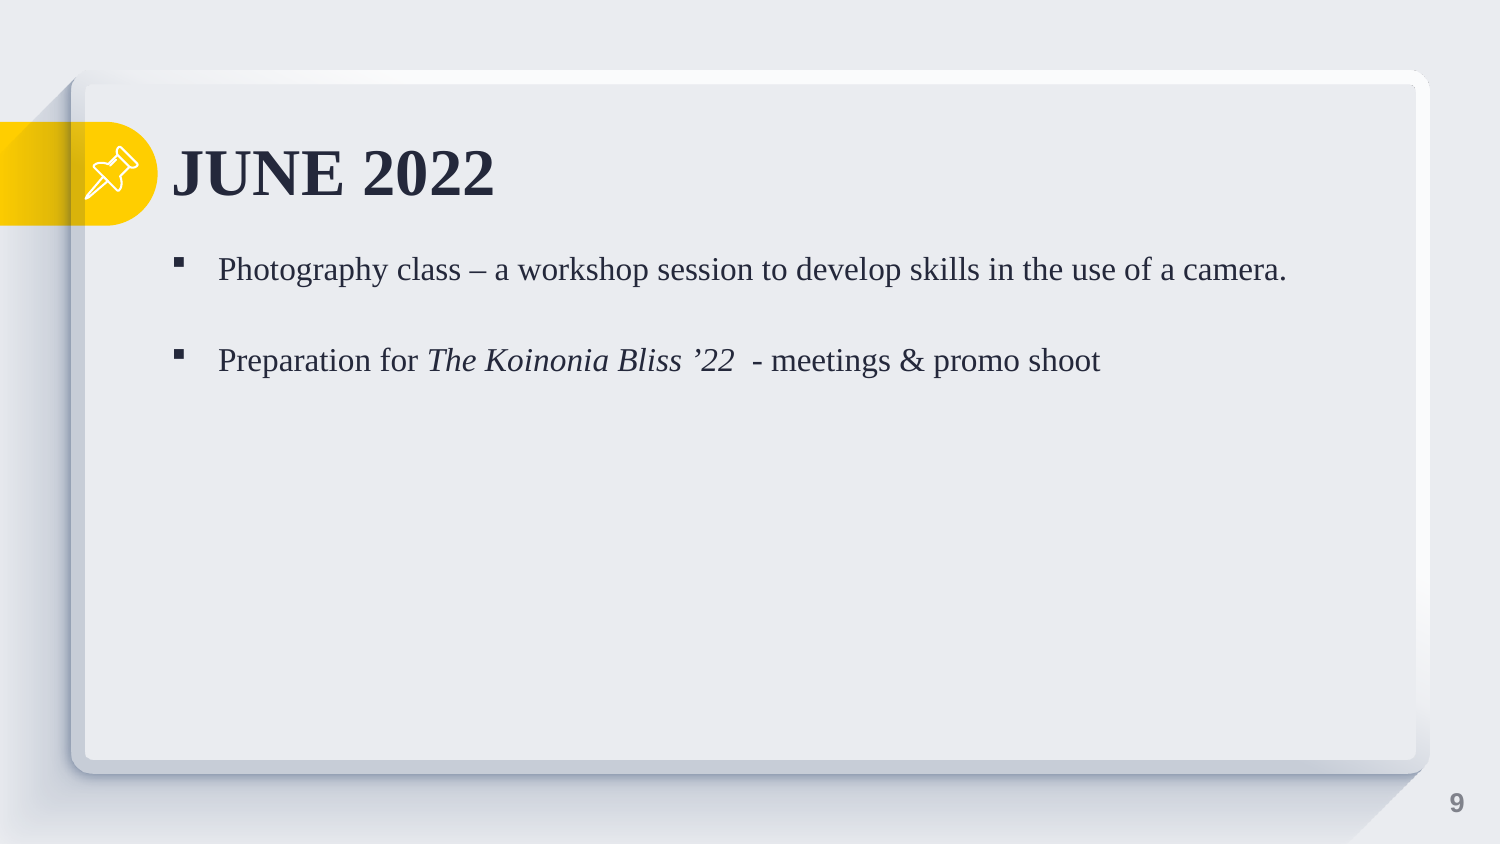

# JUNE 2022

Photography class – a workshop session to develop skills in the use of a camera.

Preparation for The Koinonia Bliss ’22  - meetings & promo shoot
9